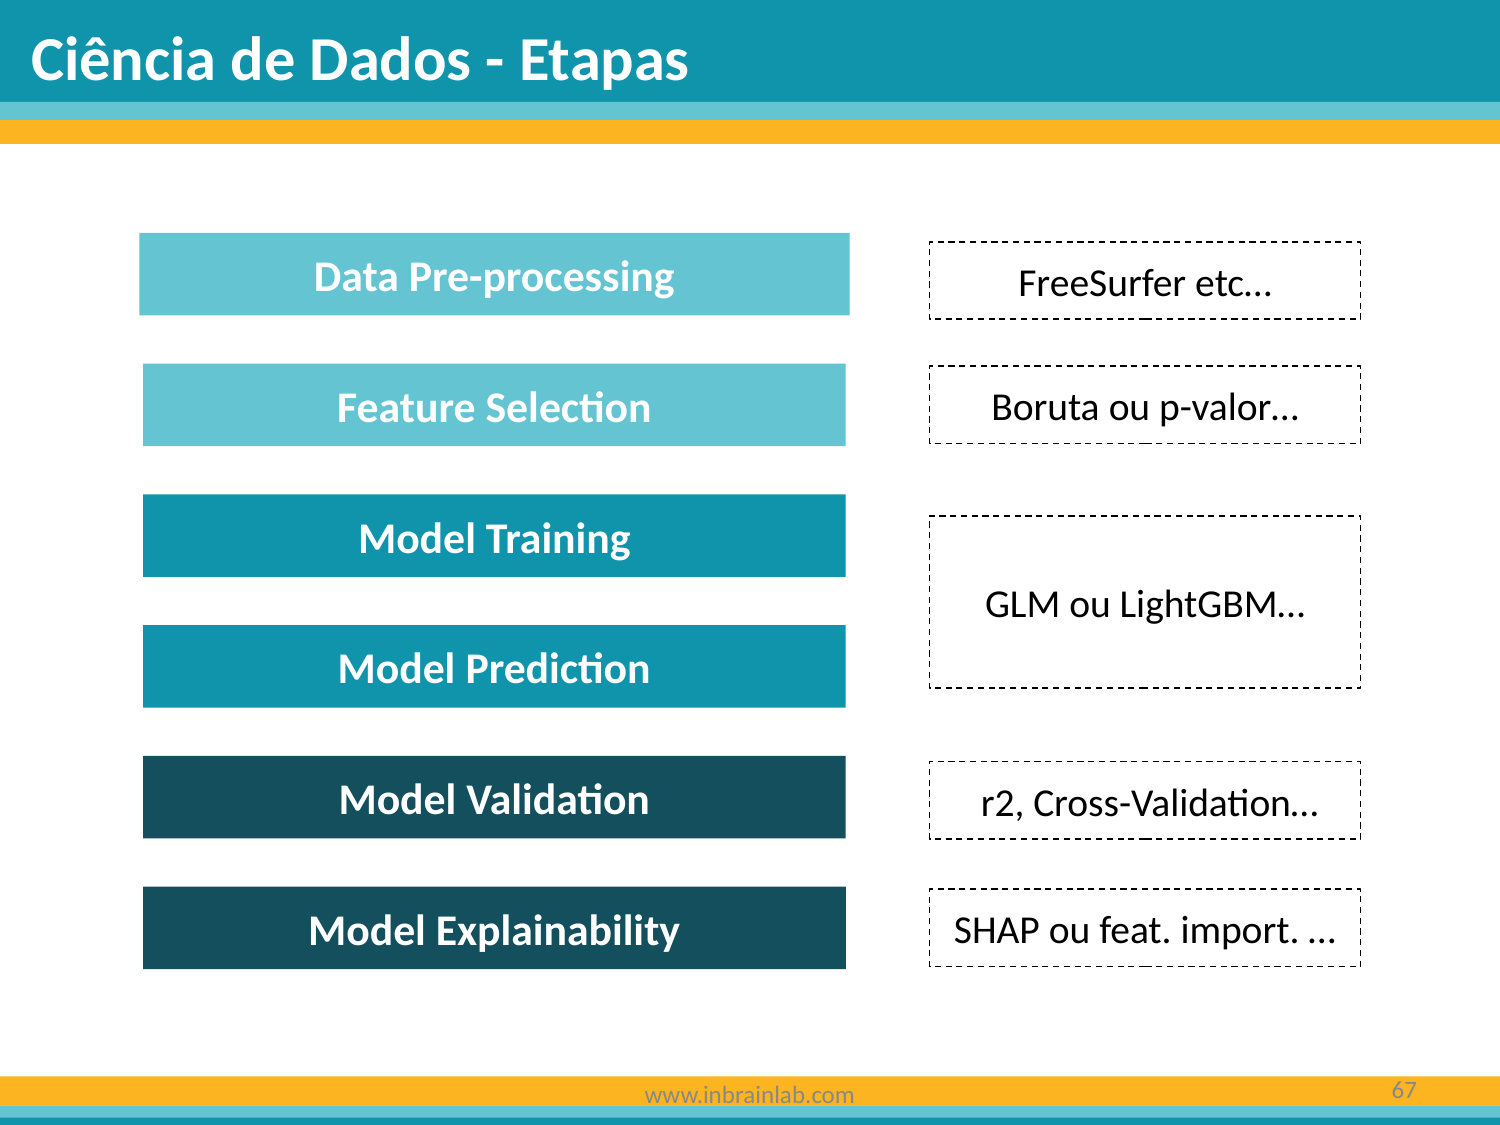

Ciência de Dados - Etapas
Data Pre-processing
FreeSurfer etc…
Feature Selection
Boruta ou p-valor…
Model Training

GLM ou LightGBM…

Model Prediction
Model Validation
 r2, Cross-Validation…
Model Explainability
SHAP ou feat. import. …
67
www.inbrainlab.com